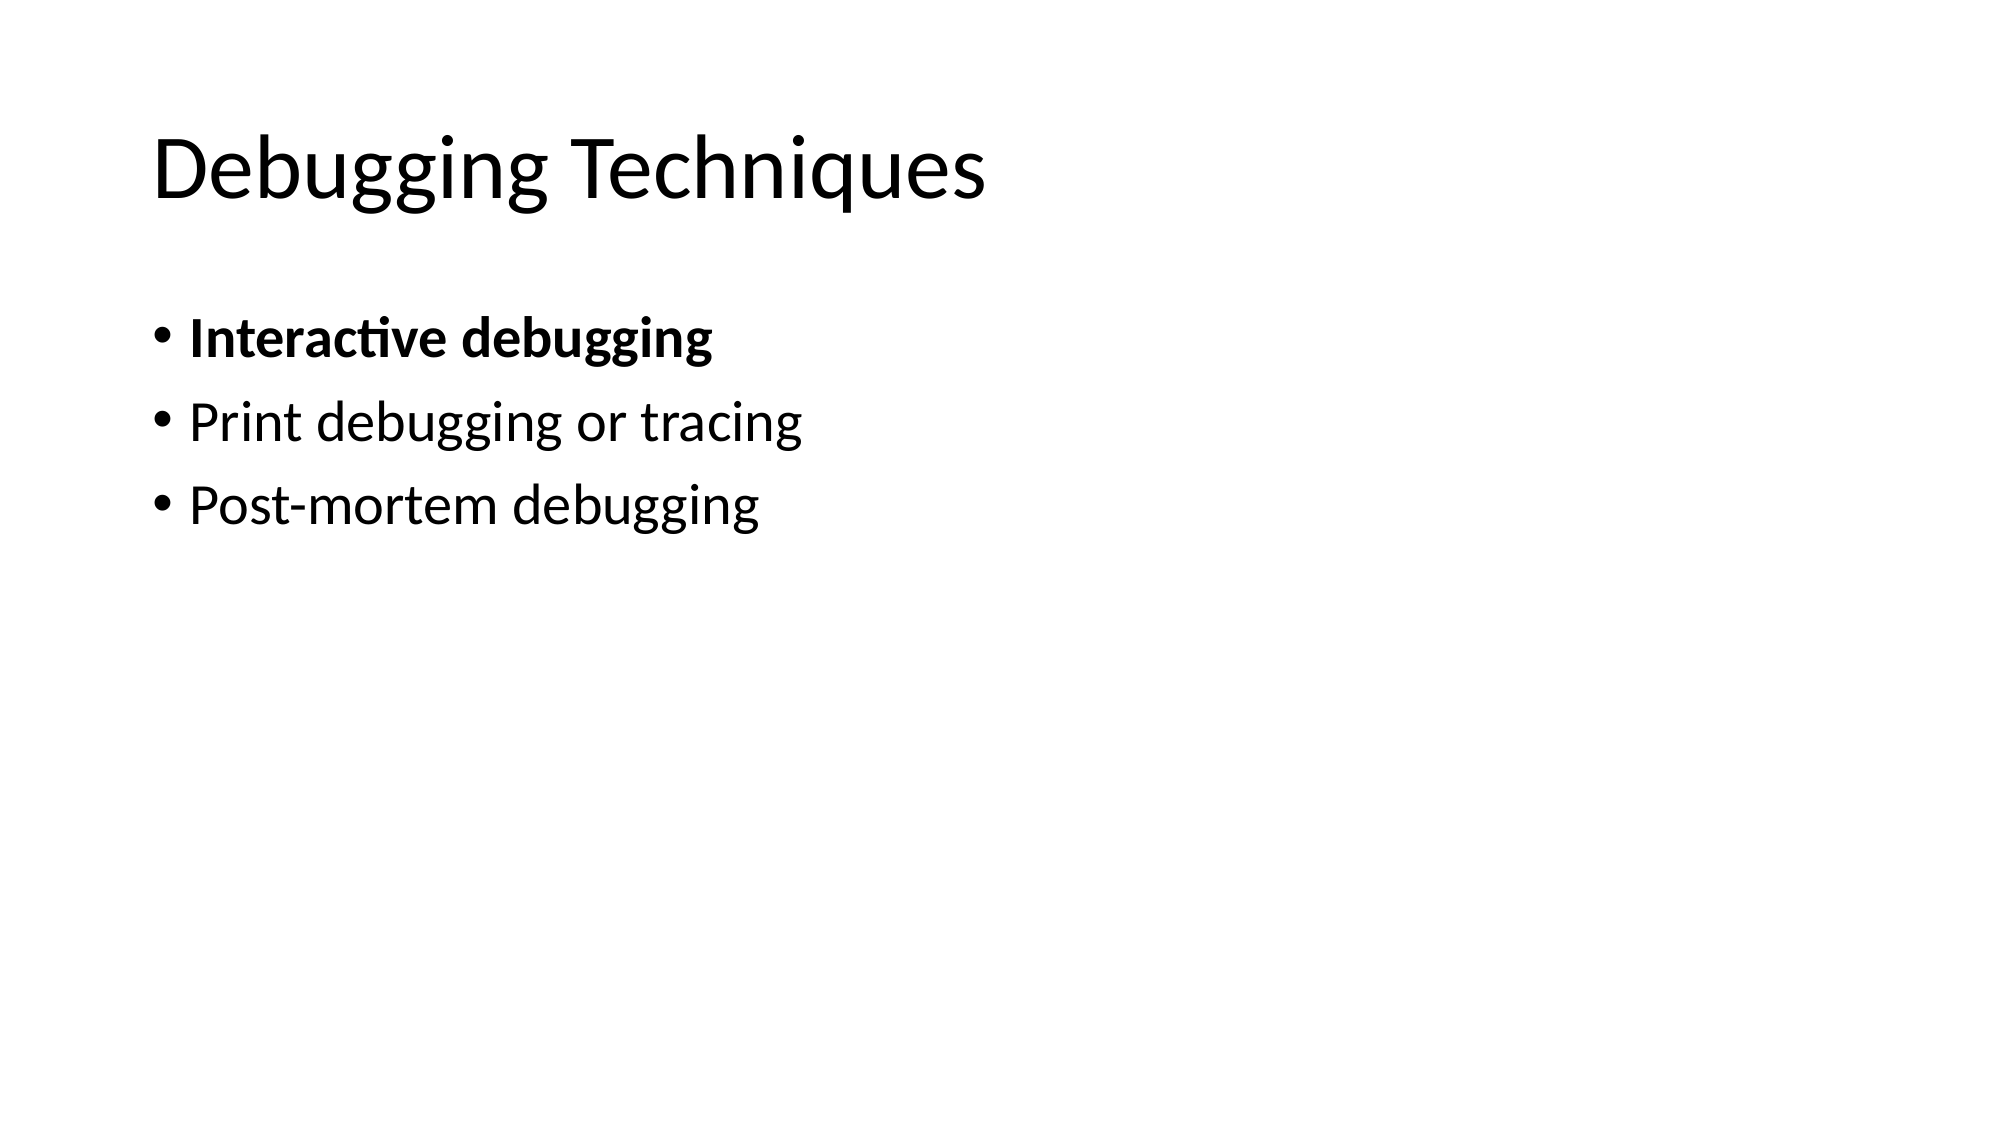

# Debugging Techniques
Interactive debugging
Print debugging or tracing
Post-mortem debugging